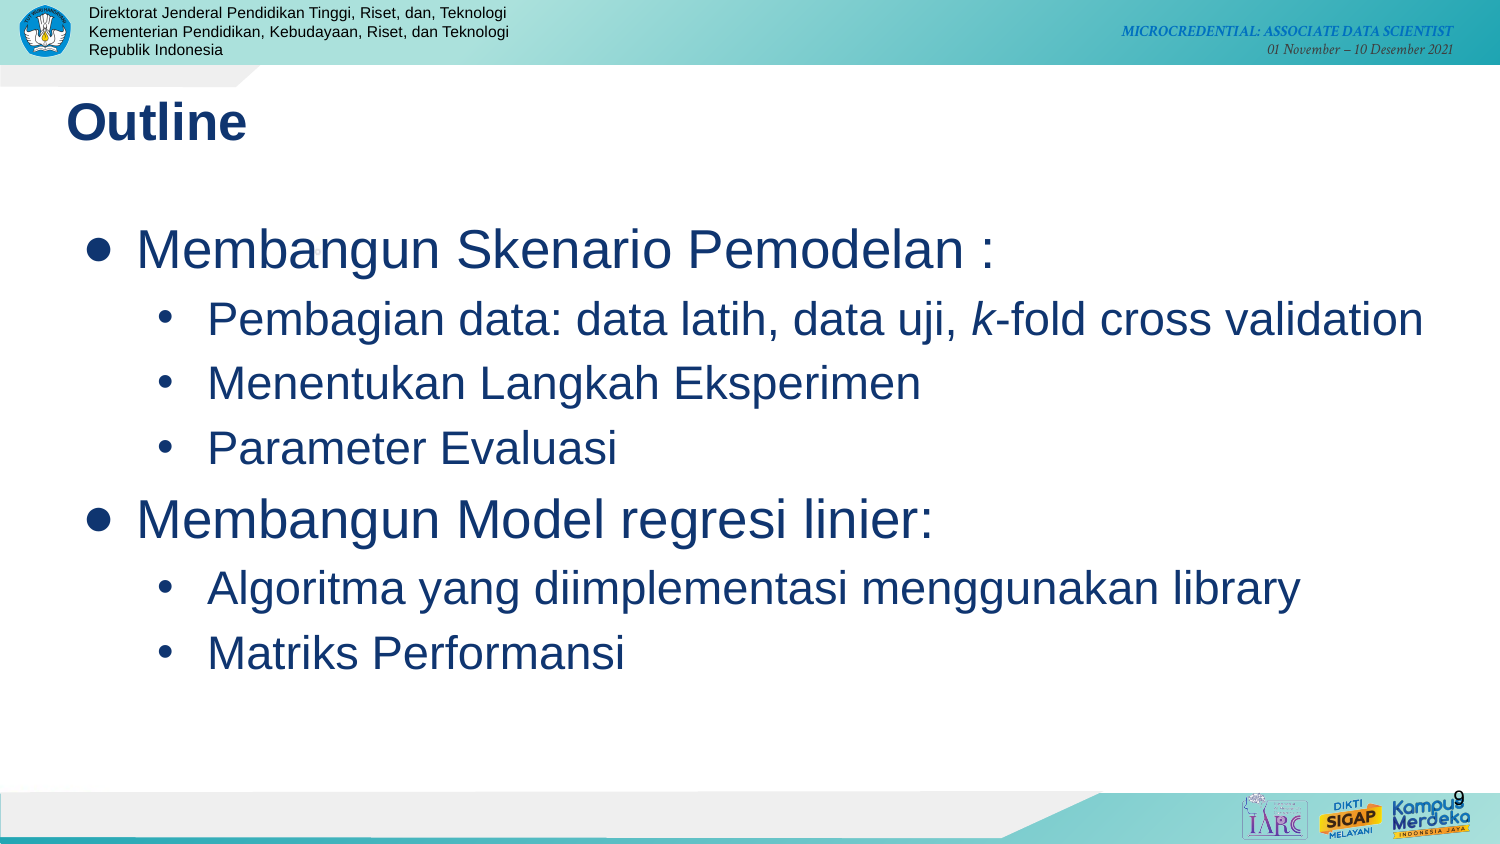

# Outline
Membangun Skenario Pemodelan :
Pembagian data: data latih, data uji, k-fold cross validation
Menentukan Langkah Eksperimen
Parameter Evaluasi
Membangun Model regresi linier:
Algoritma yang diimplementasi menggunakan library
Matriks Performansi

9